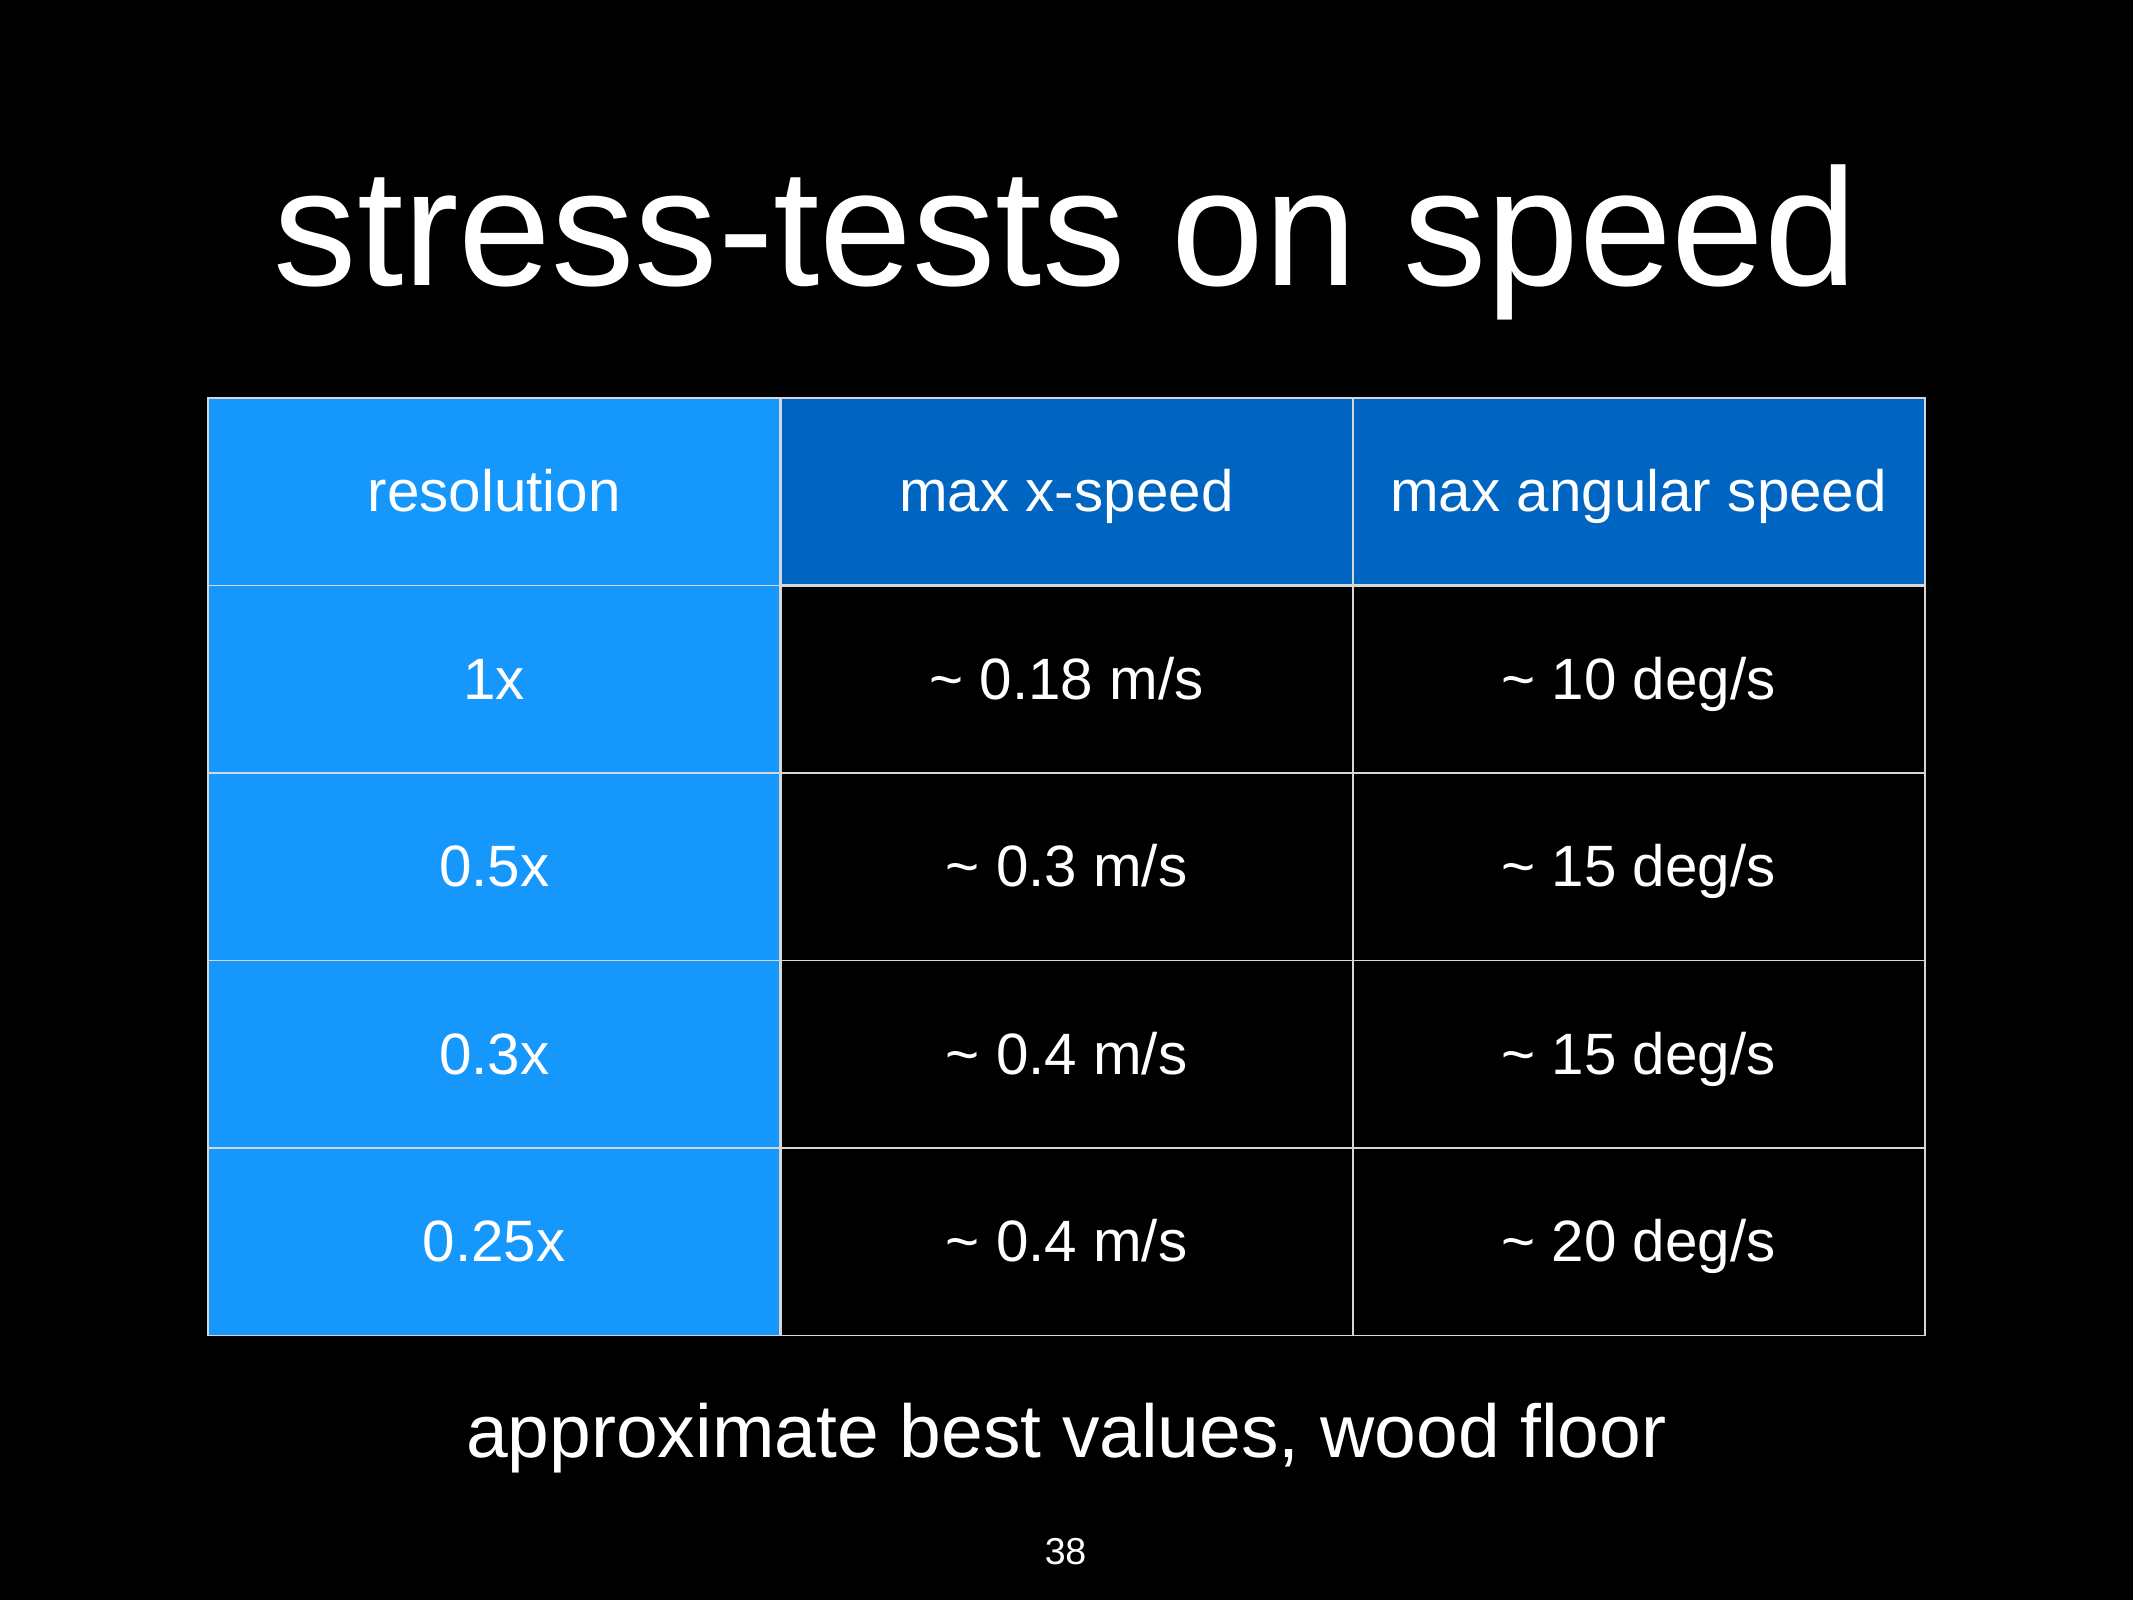

38
# stress-tests on speed
| resolution | max x-speed | max angular speed |
| --- | --- | --- |
| 1x | ~ 0.18 m/s | ~ 10 deg/s |
| 0.5x | ~ 0.3 m/s | ~ 15 deg/s |
| 0.3x | ~ 0.4 m/s | ~ 15 deg/s |
| 0.25x | ~ 0.4 m/s | ~ 20 deg/s |
approximate best values, wood floor